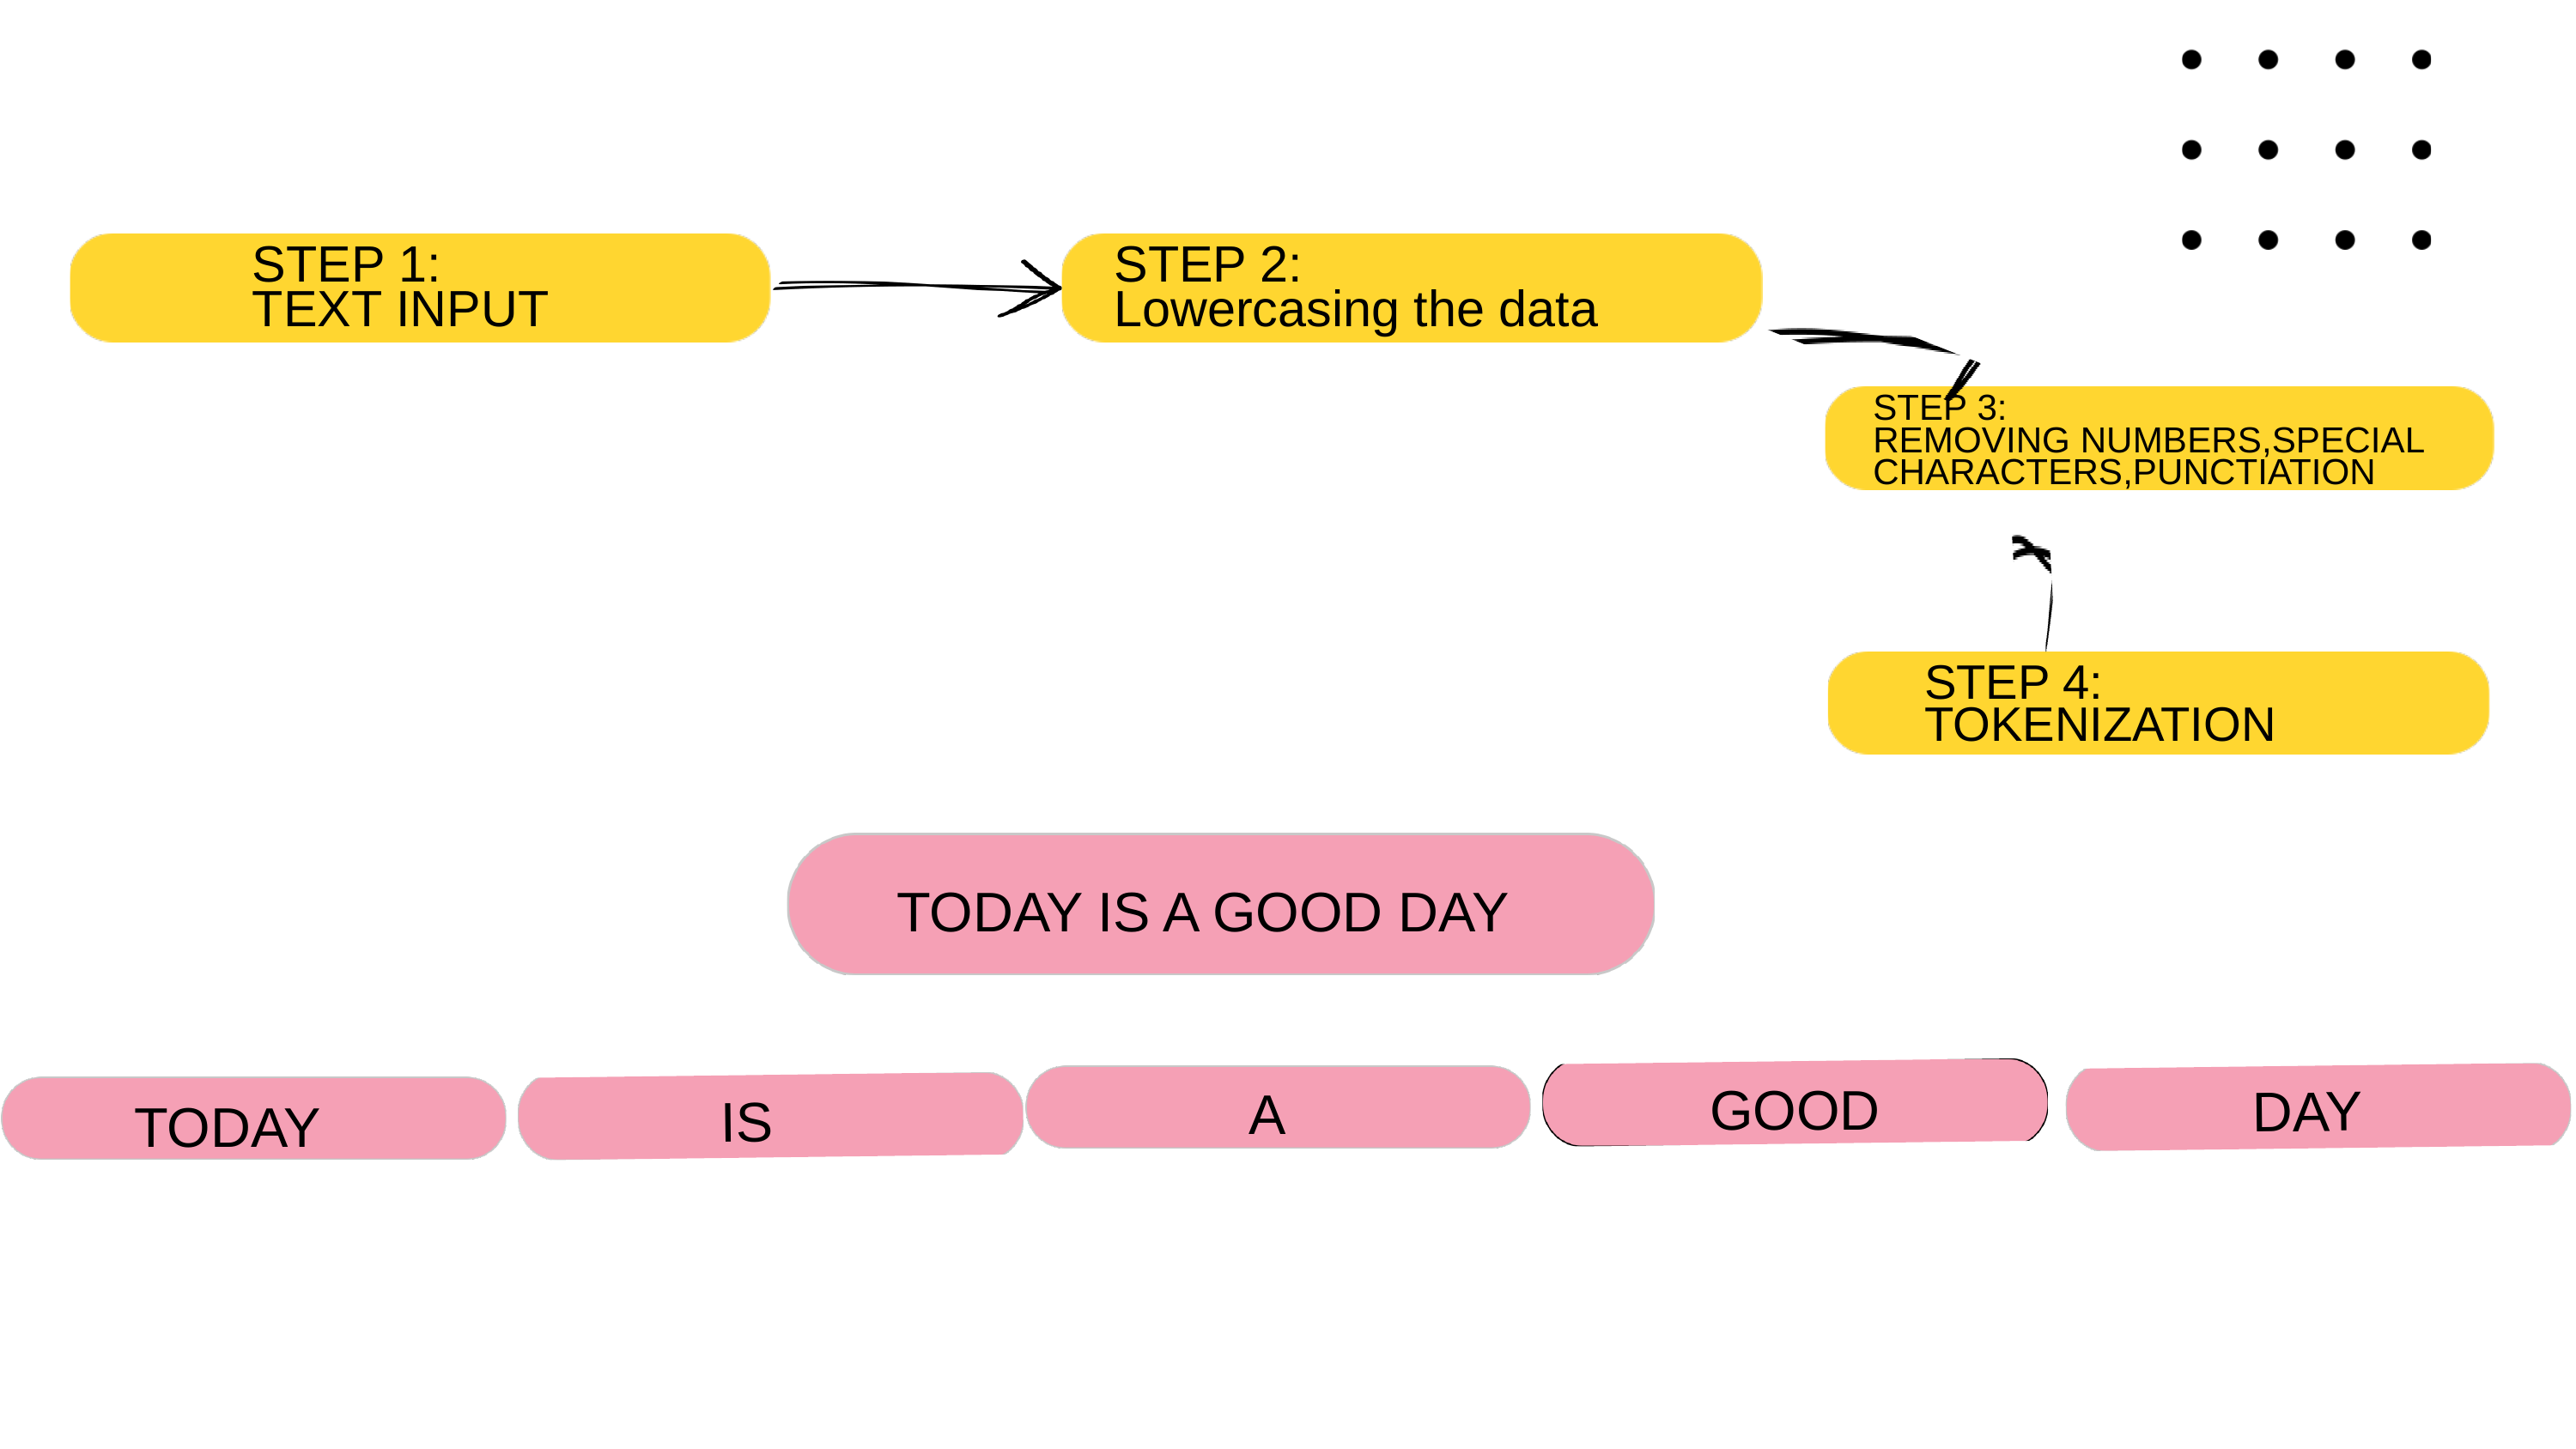

STEP 1:
TEXT INPUT
STEP 2:
Lowercasing the data

STEP 3:
REMOVING NUMBERS,SPECIAL CHARACTERS,PUNCTIATION

STEP 4:
TOKENIZATION

TODAY IS A GOOD DAY

GOOD
DAY

A

IS

TODAY